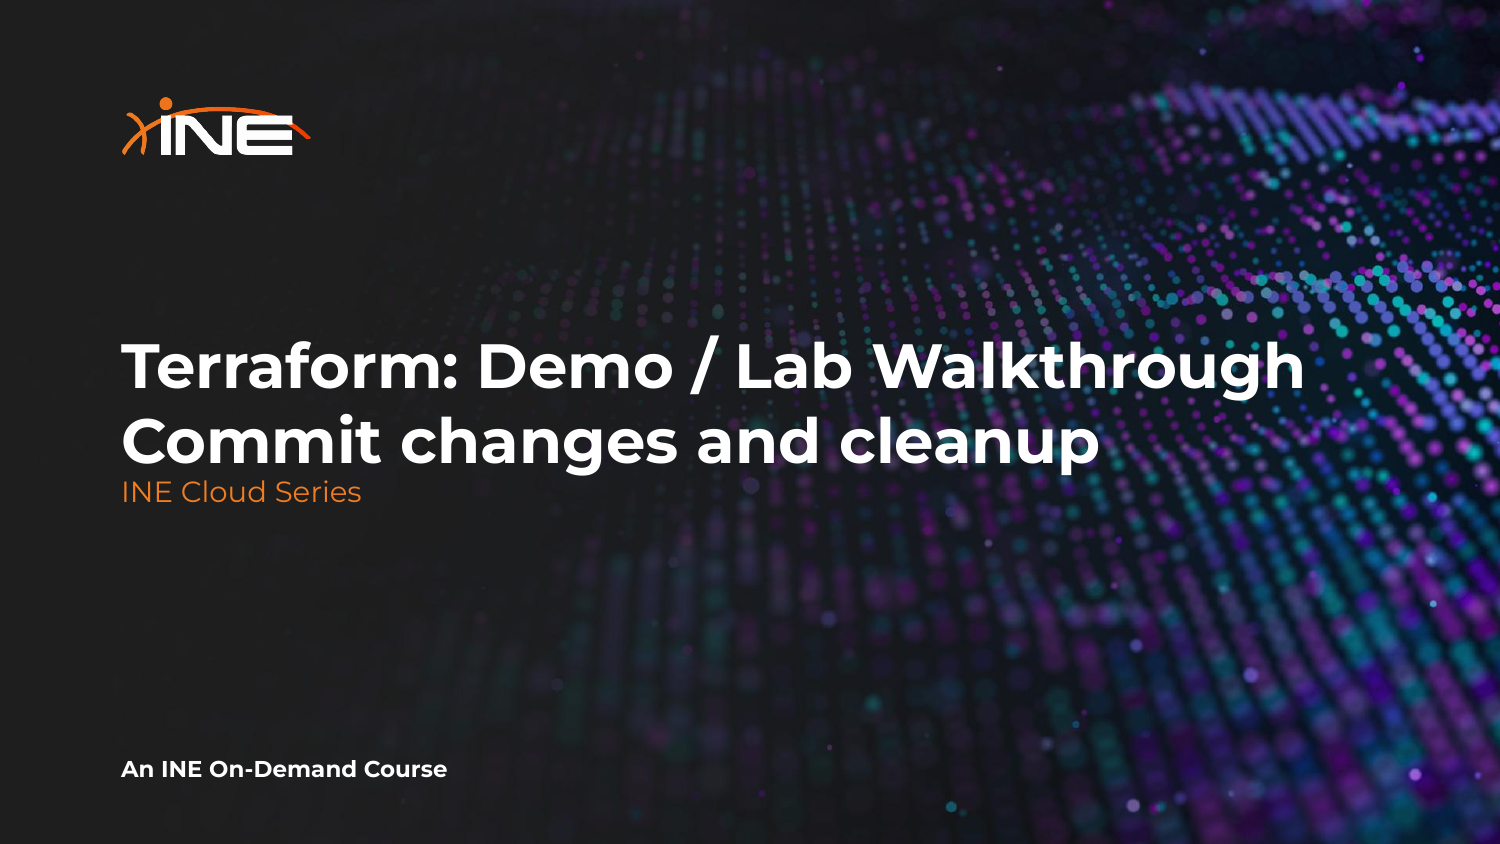

# Terraform: Demo / Lab Walkthrough Commit changes and cleanup
INE Cloud Series
An INE On-Demand Course